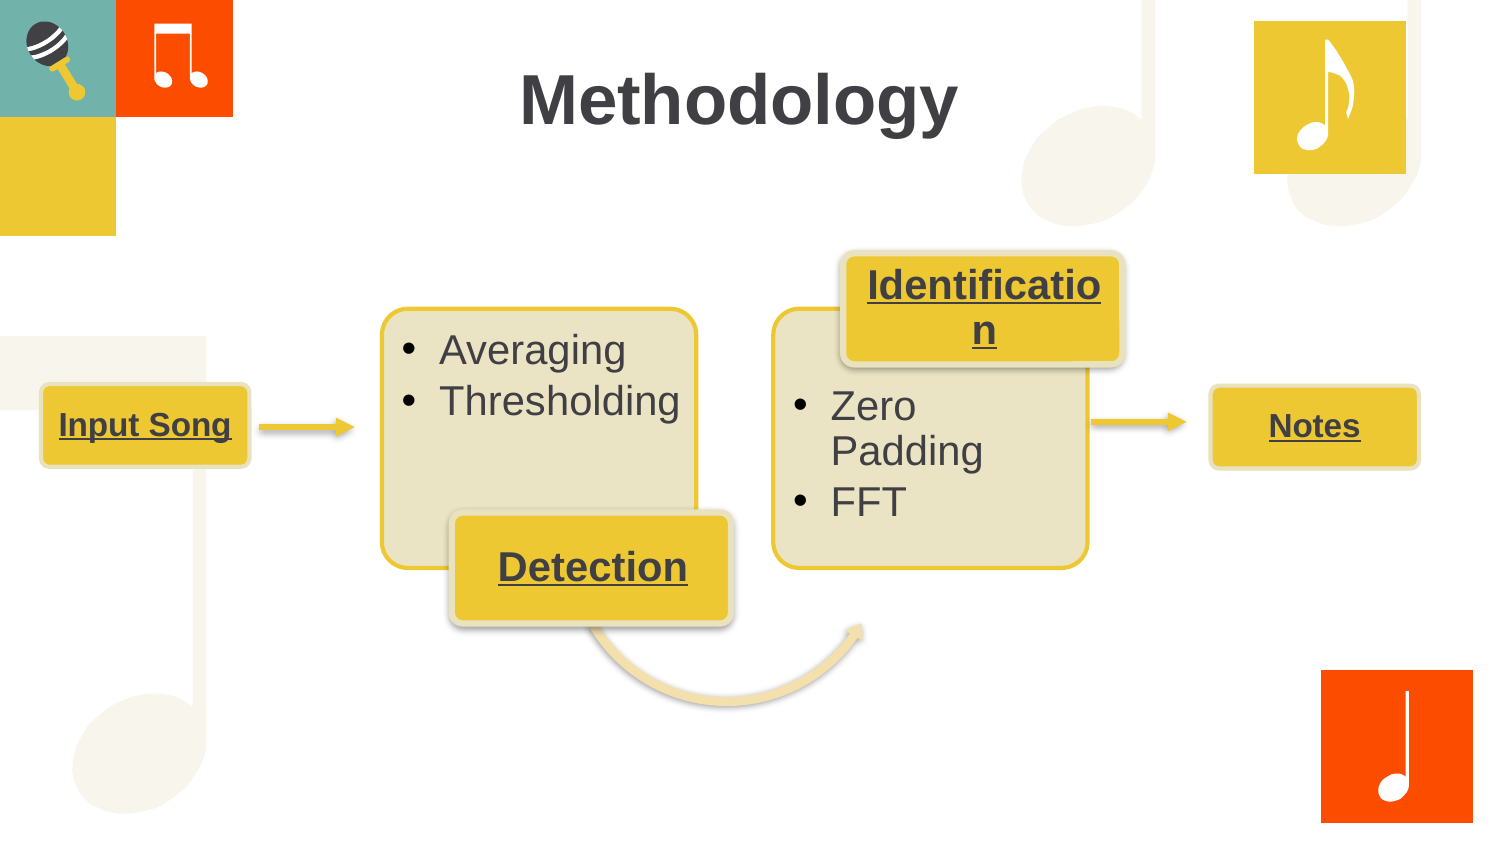

# Methodology
Averaging
Thresholding
Detection
Zero Padding
FFT
Identification

Input Song

Notes